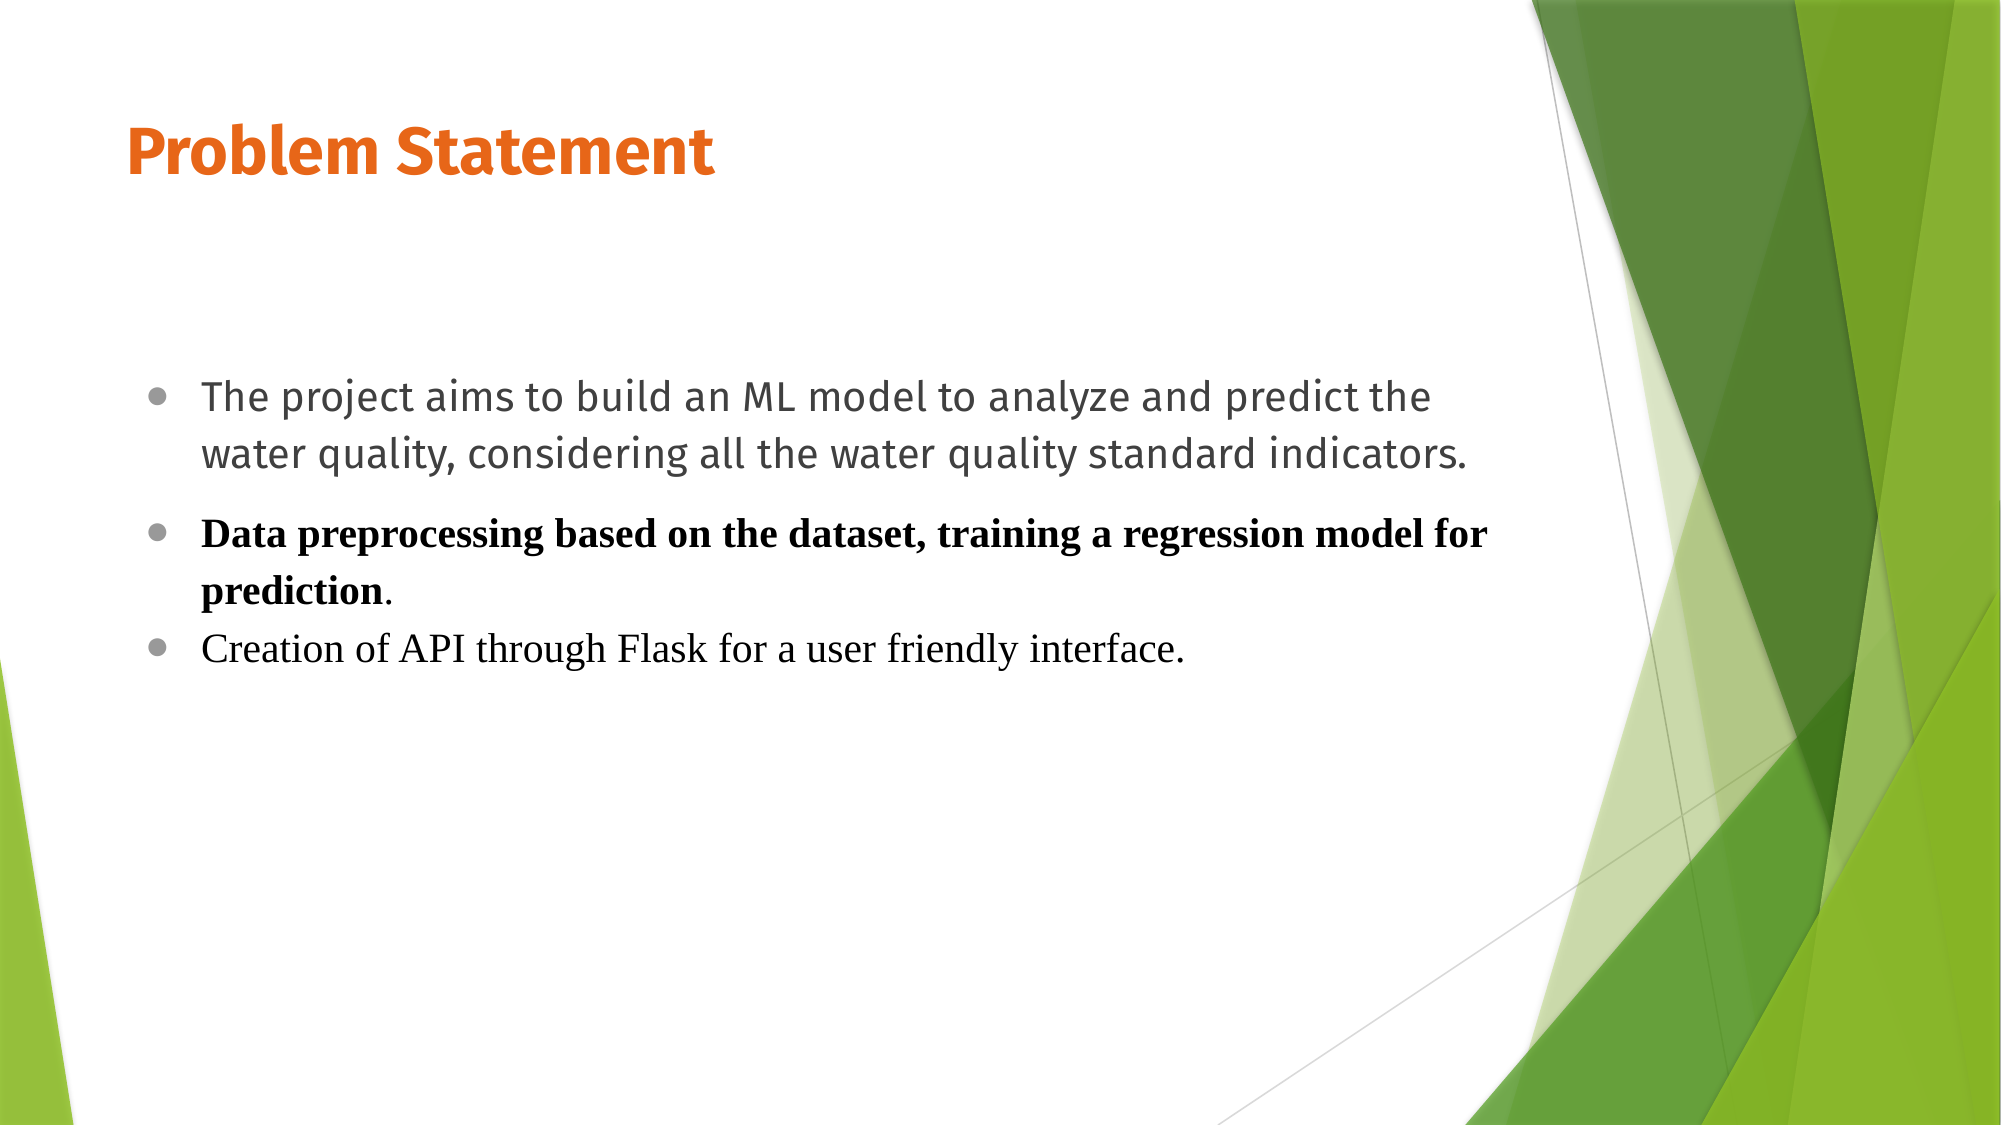

# Problem Statement
The project aims to build an ML model to analyze and predict the water quality, considering all the water quality standard indicators.
Data preprocessing based on the dataset, training a regression model for prediction.
Creation of API through Flask for a user friendly interface.